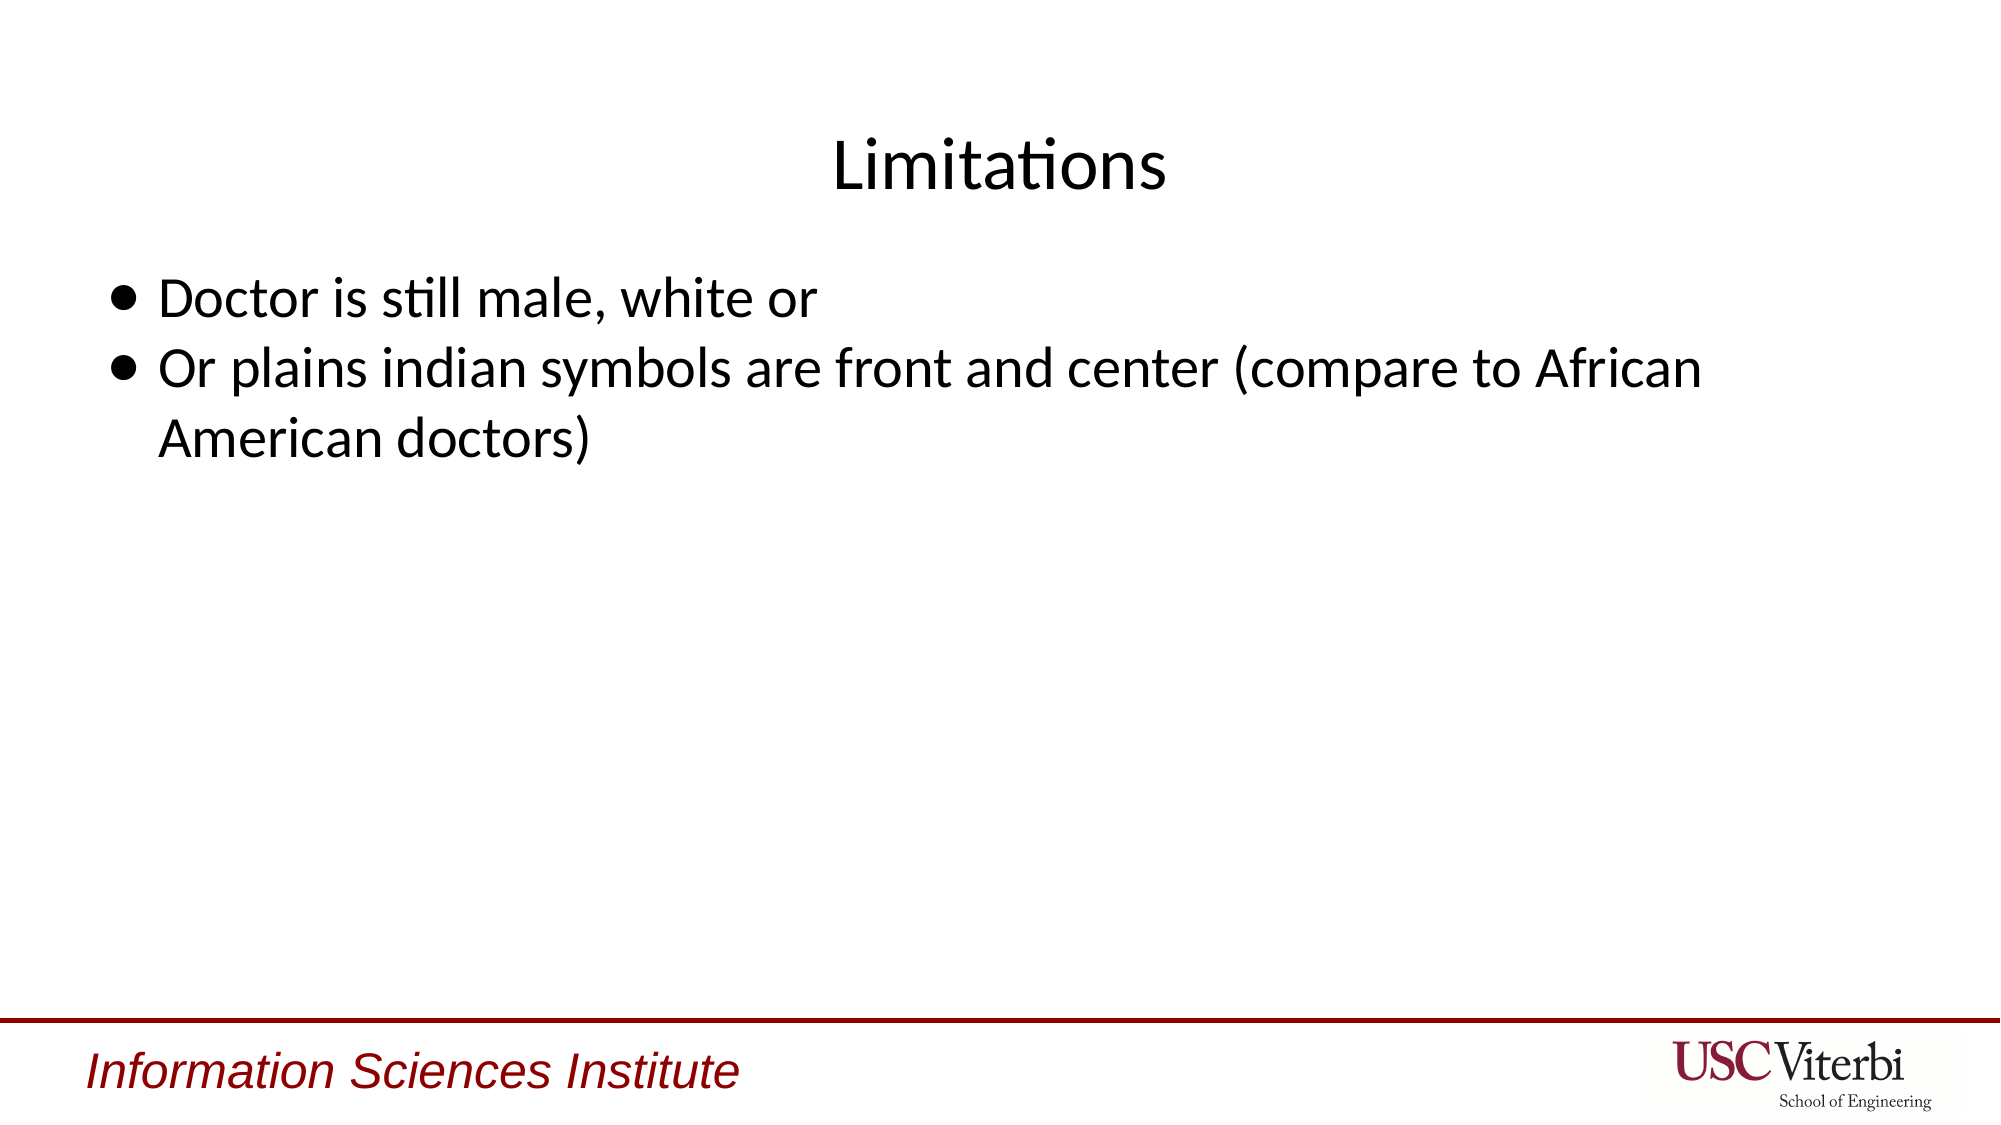

# Limitations
Doctor is still male, white or
Or plains indian symbols are front and center (compare to African American doctors)